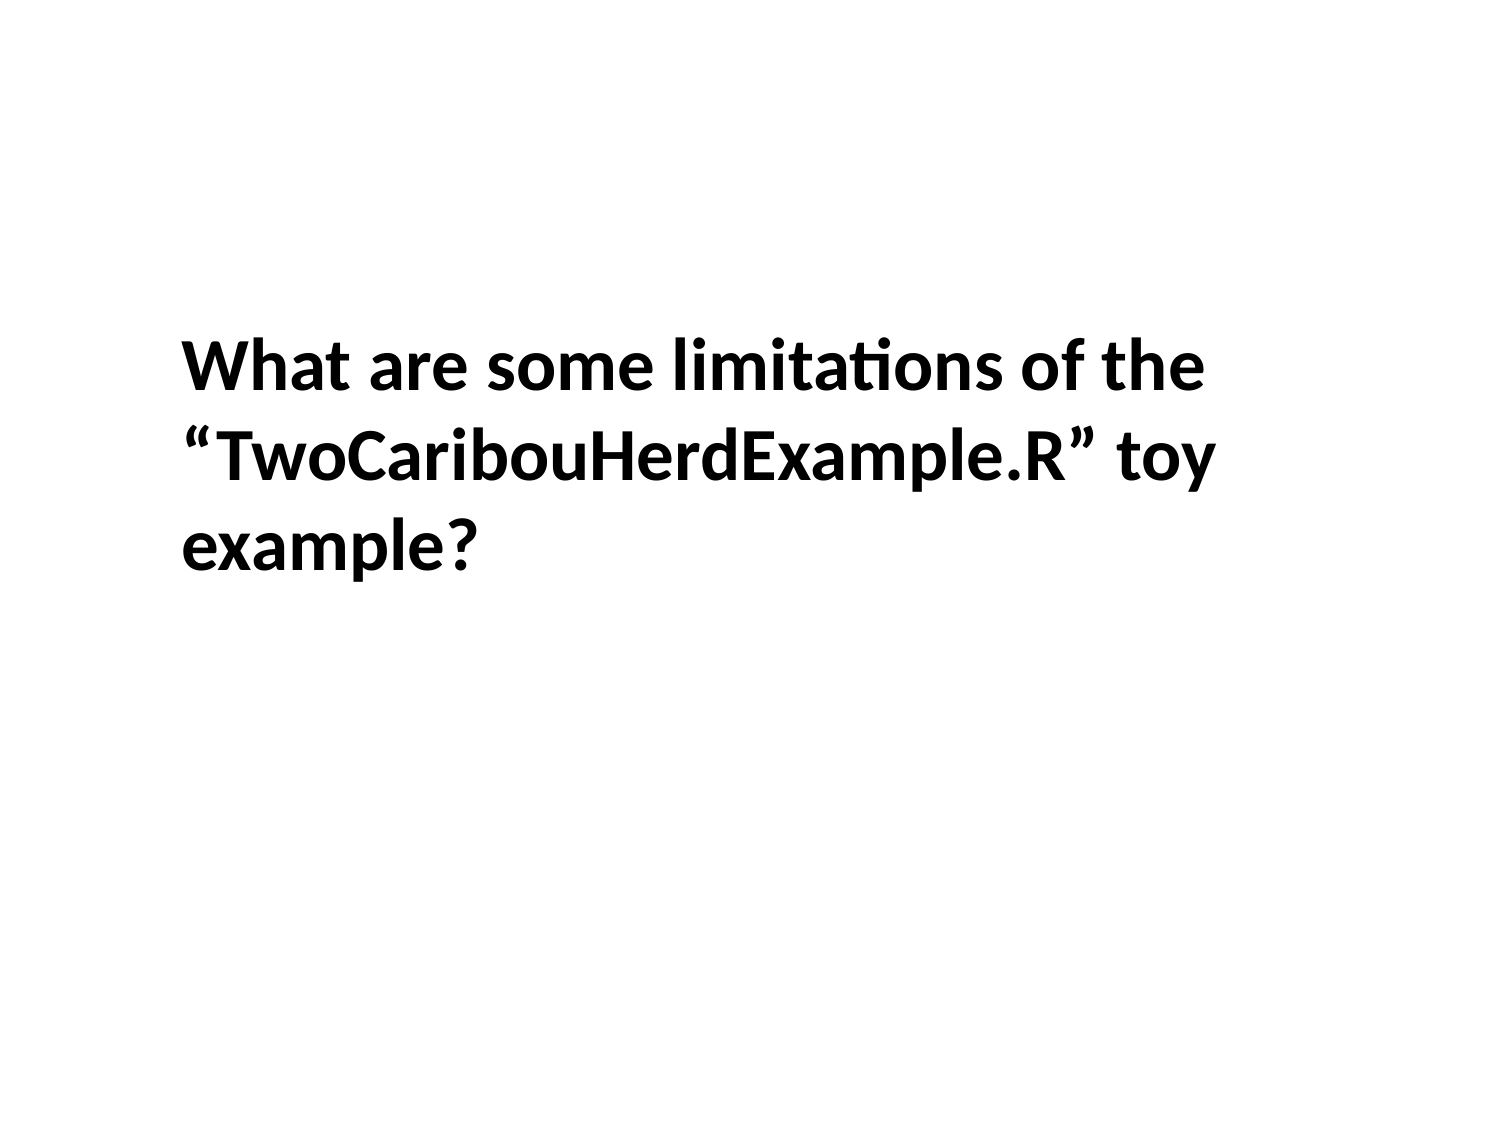

What are some limitations of the “TwoCaribouHerdExample.R” toy example?